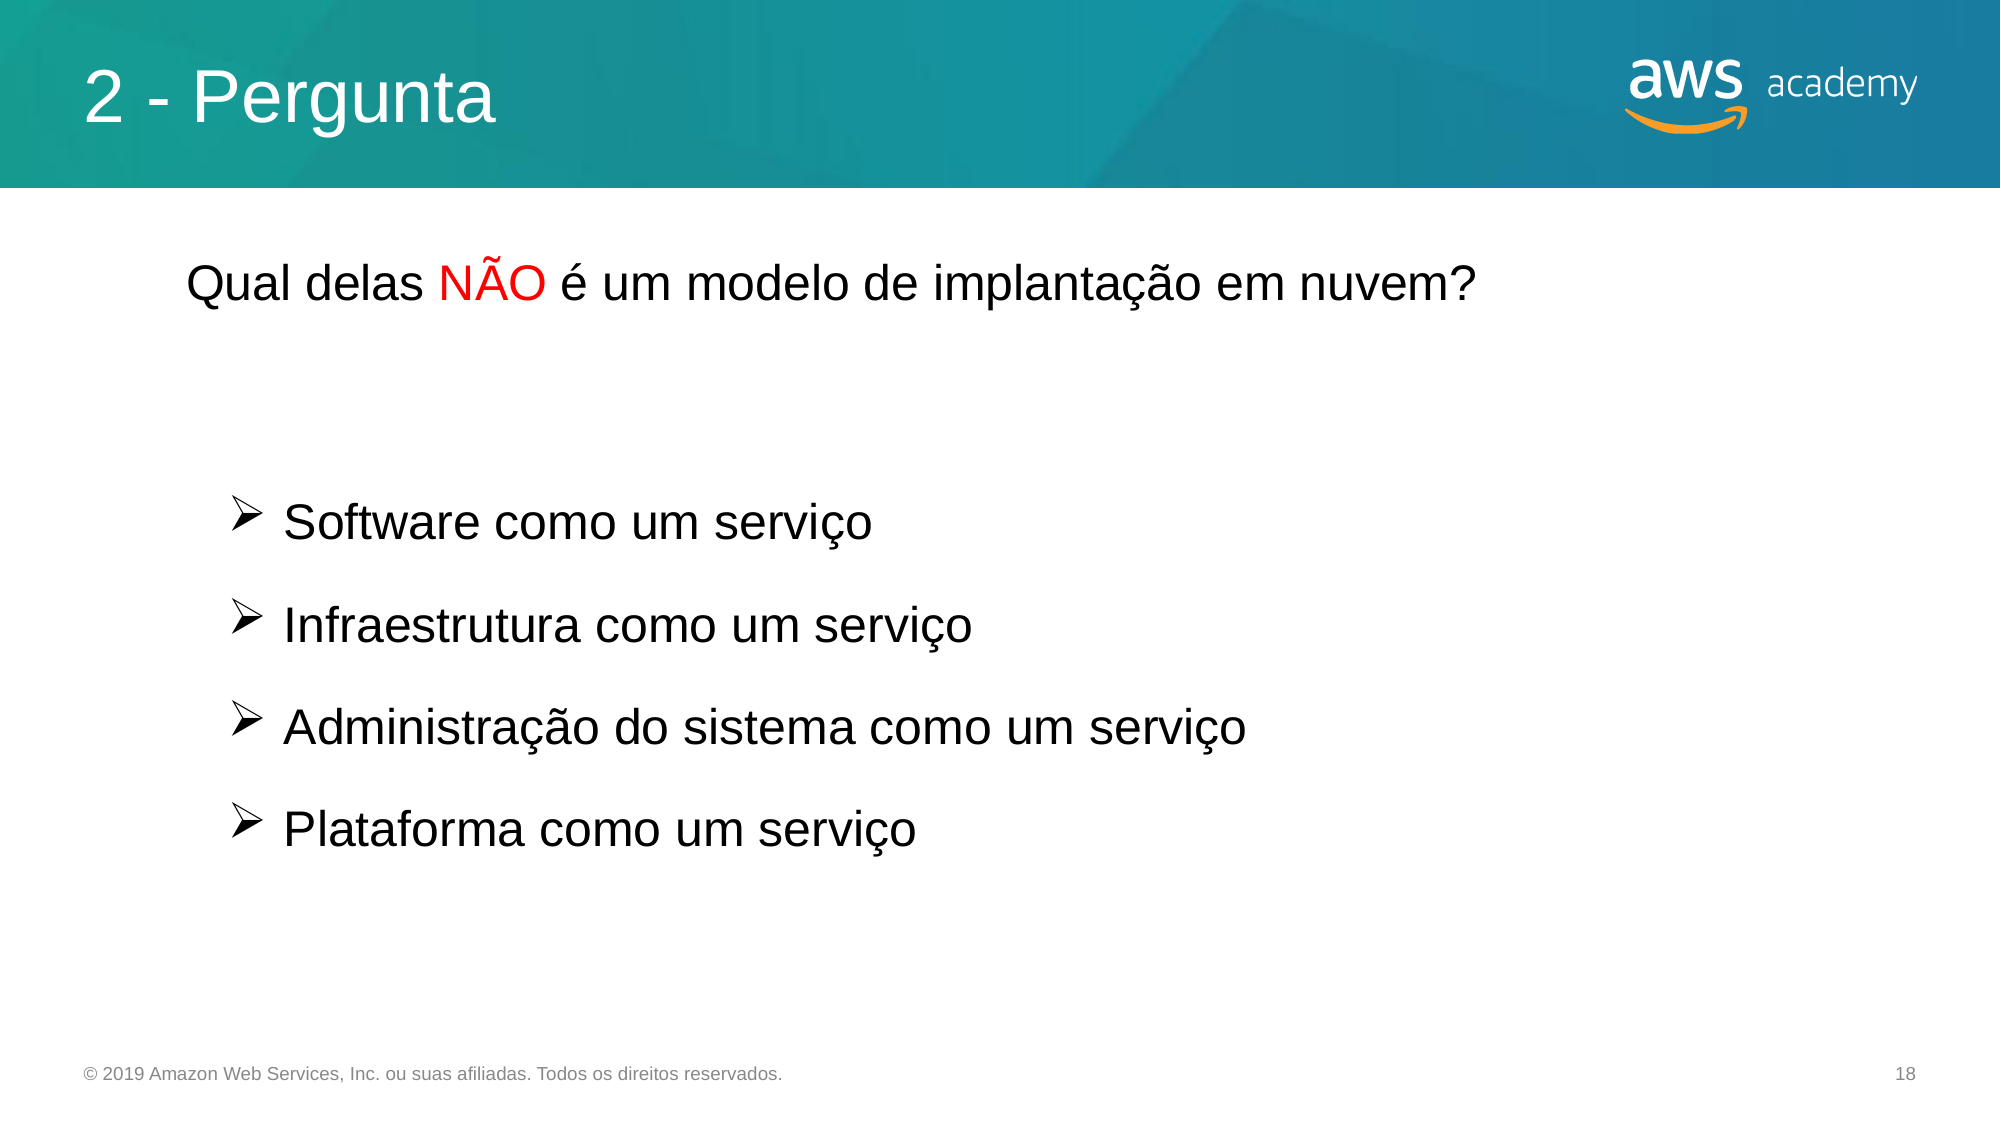

# 2 - Pergunta
Qual delas NÃO é um modelo de implantação em nuvem?
Software como um serviço
Infraestrutura como um serviço
Administração do sistema como um serviço
Plataforma como um serviço
© 2019 Amazon Web Services, Inc. ou suas afiliadas. Todos os direitos reservados.
18